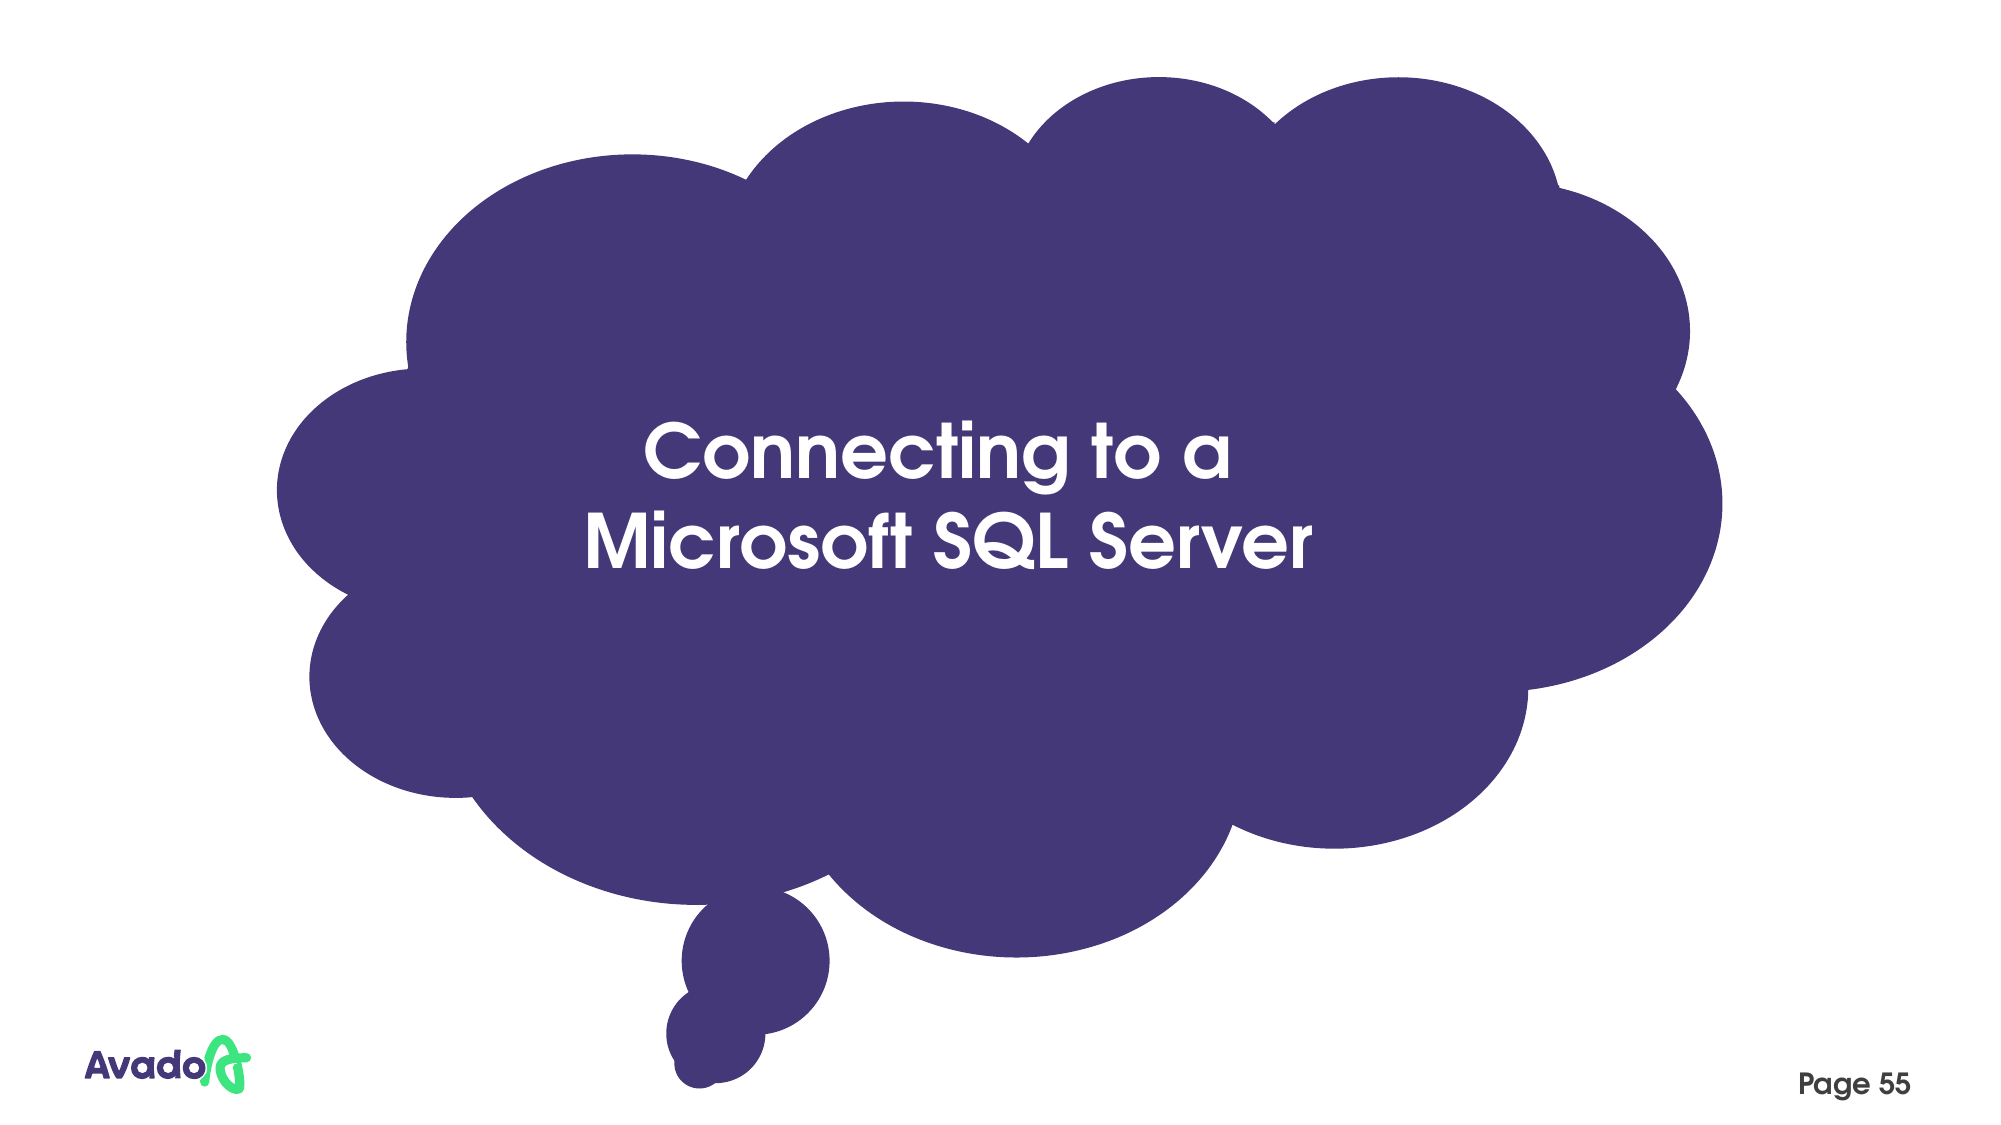

Connecting to a
Microsoft SQL Server
Page 55